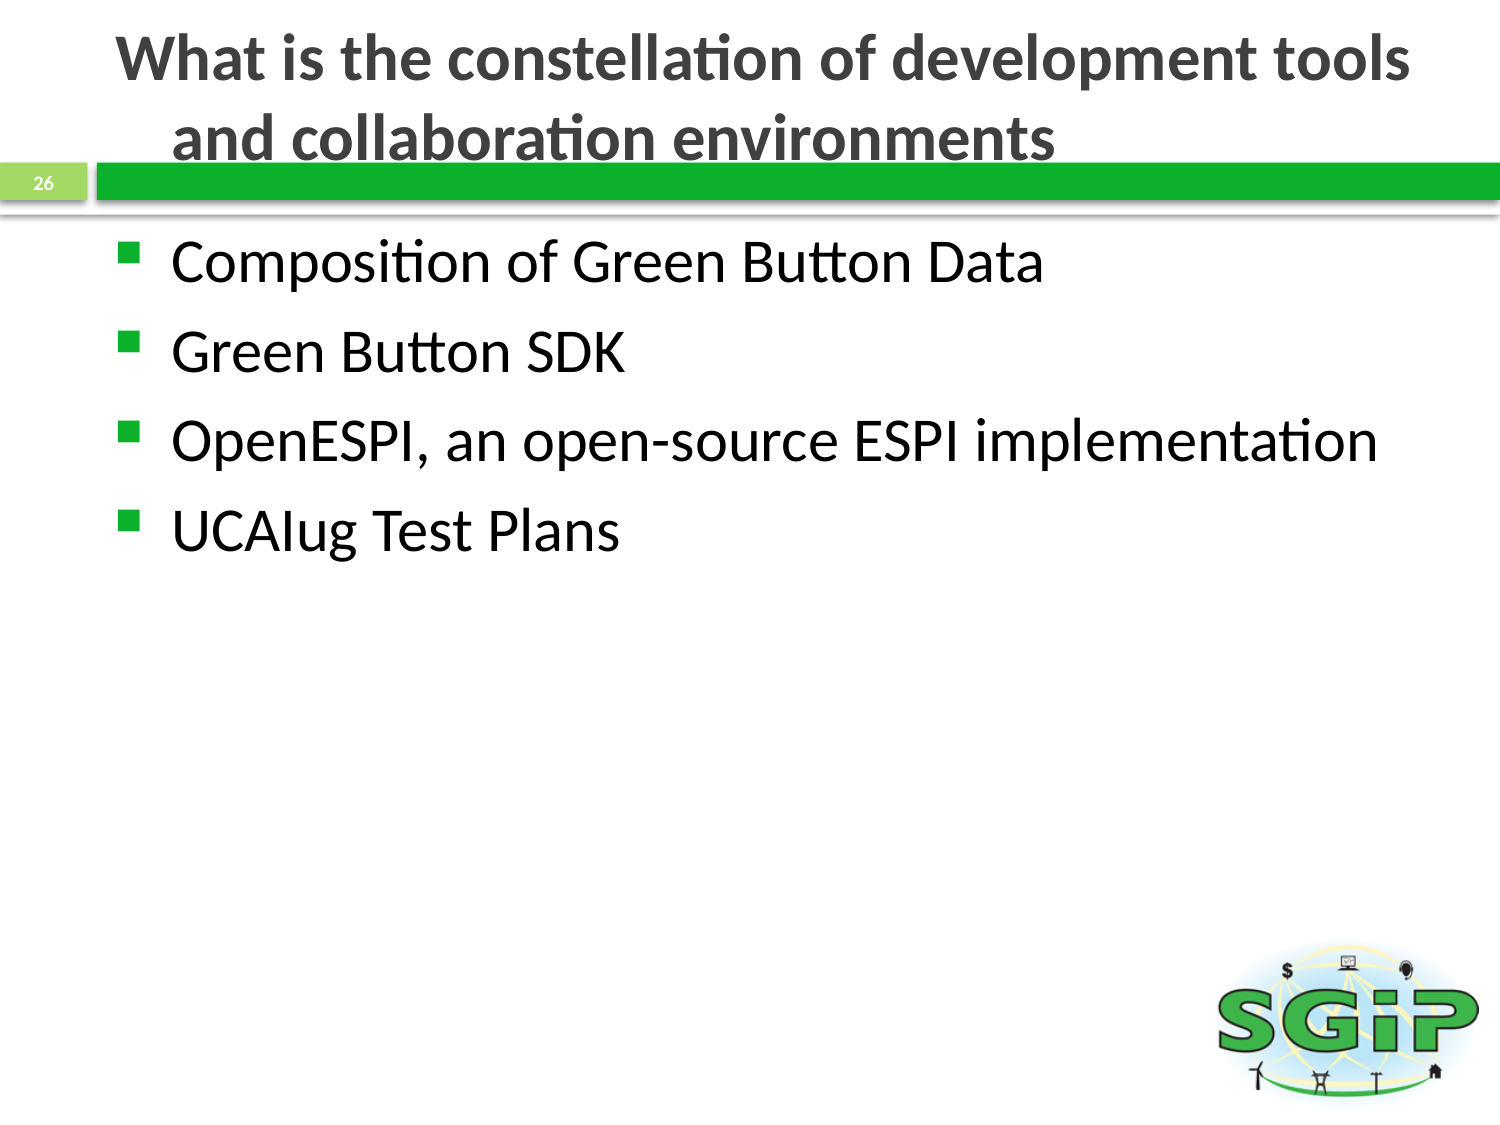

# What is the constellation of development tools and collaboration environments
26
Composition of Green Button Data
Green Button SDK
OpenESPI, an open-source ESPI implementation
UCAIug Test Plans